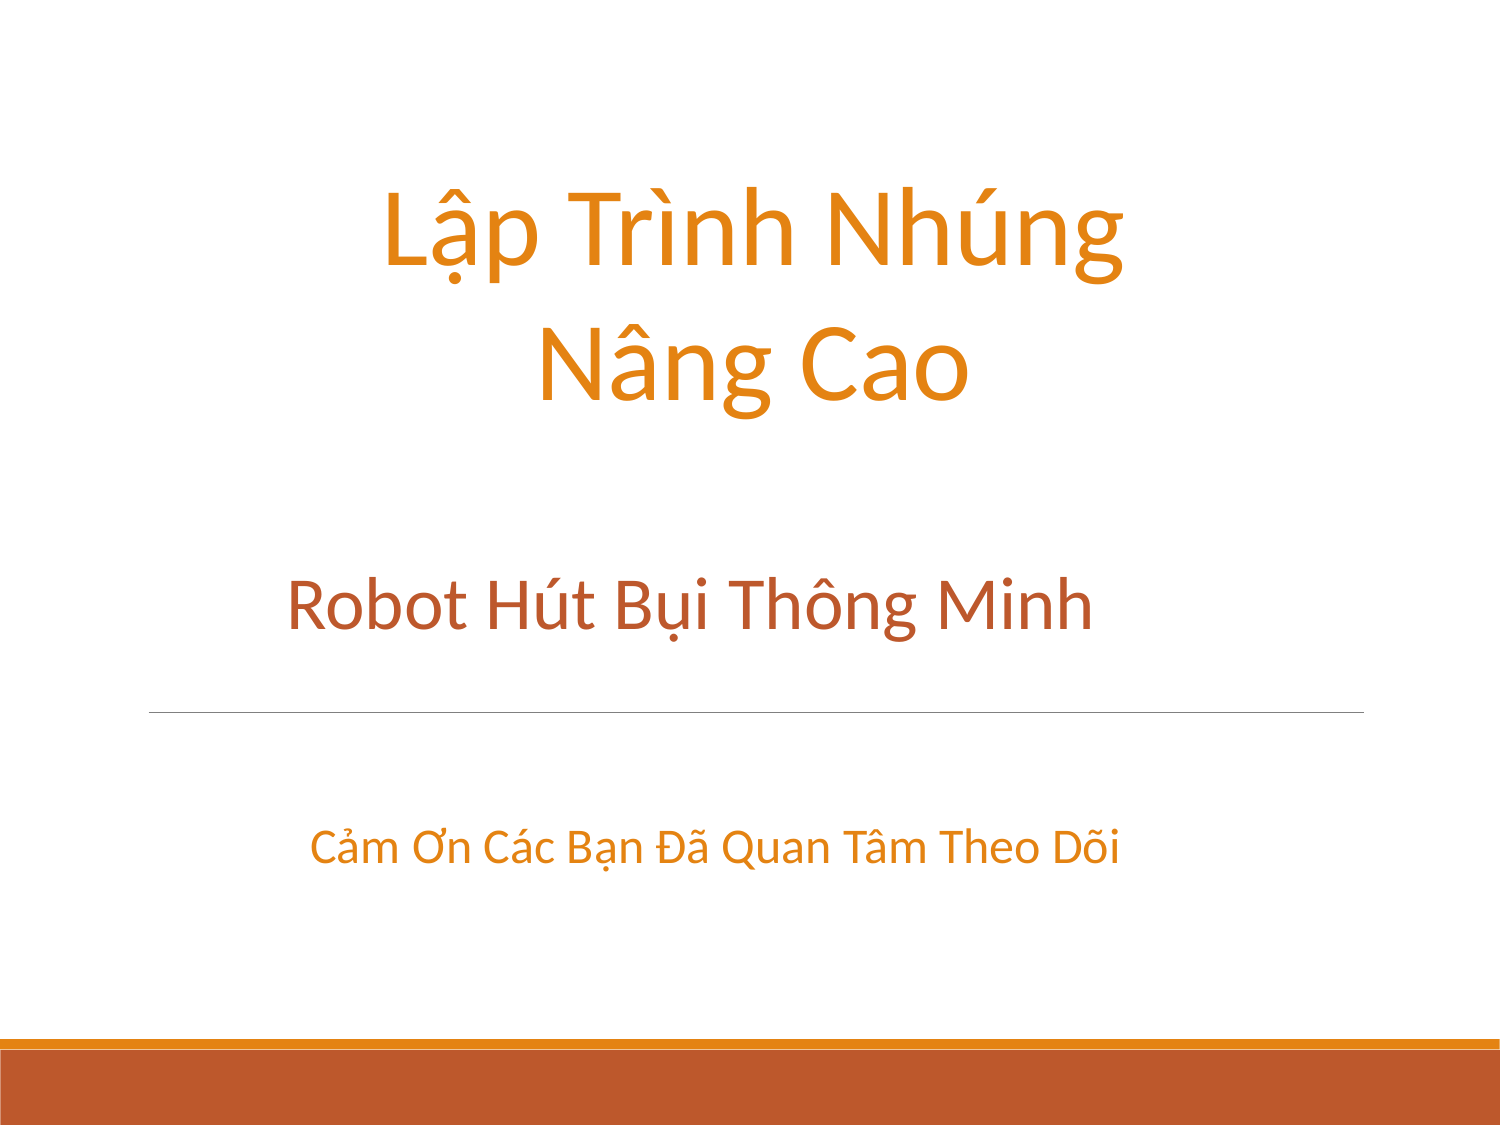

Lập Trình Nhúng
Nâng Cao
Robot Hút Bụi Thông Minh
Cảm Ơn Các Bạn Đã Quan Tâm Theo Dõi